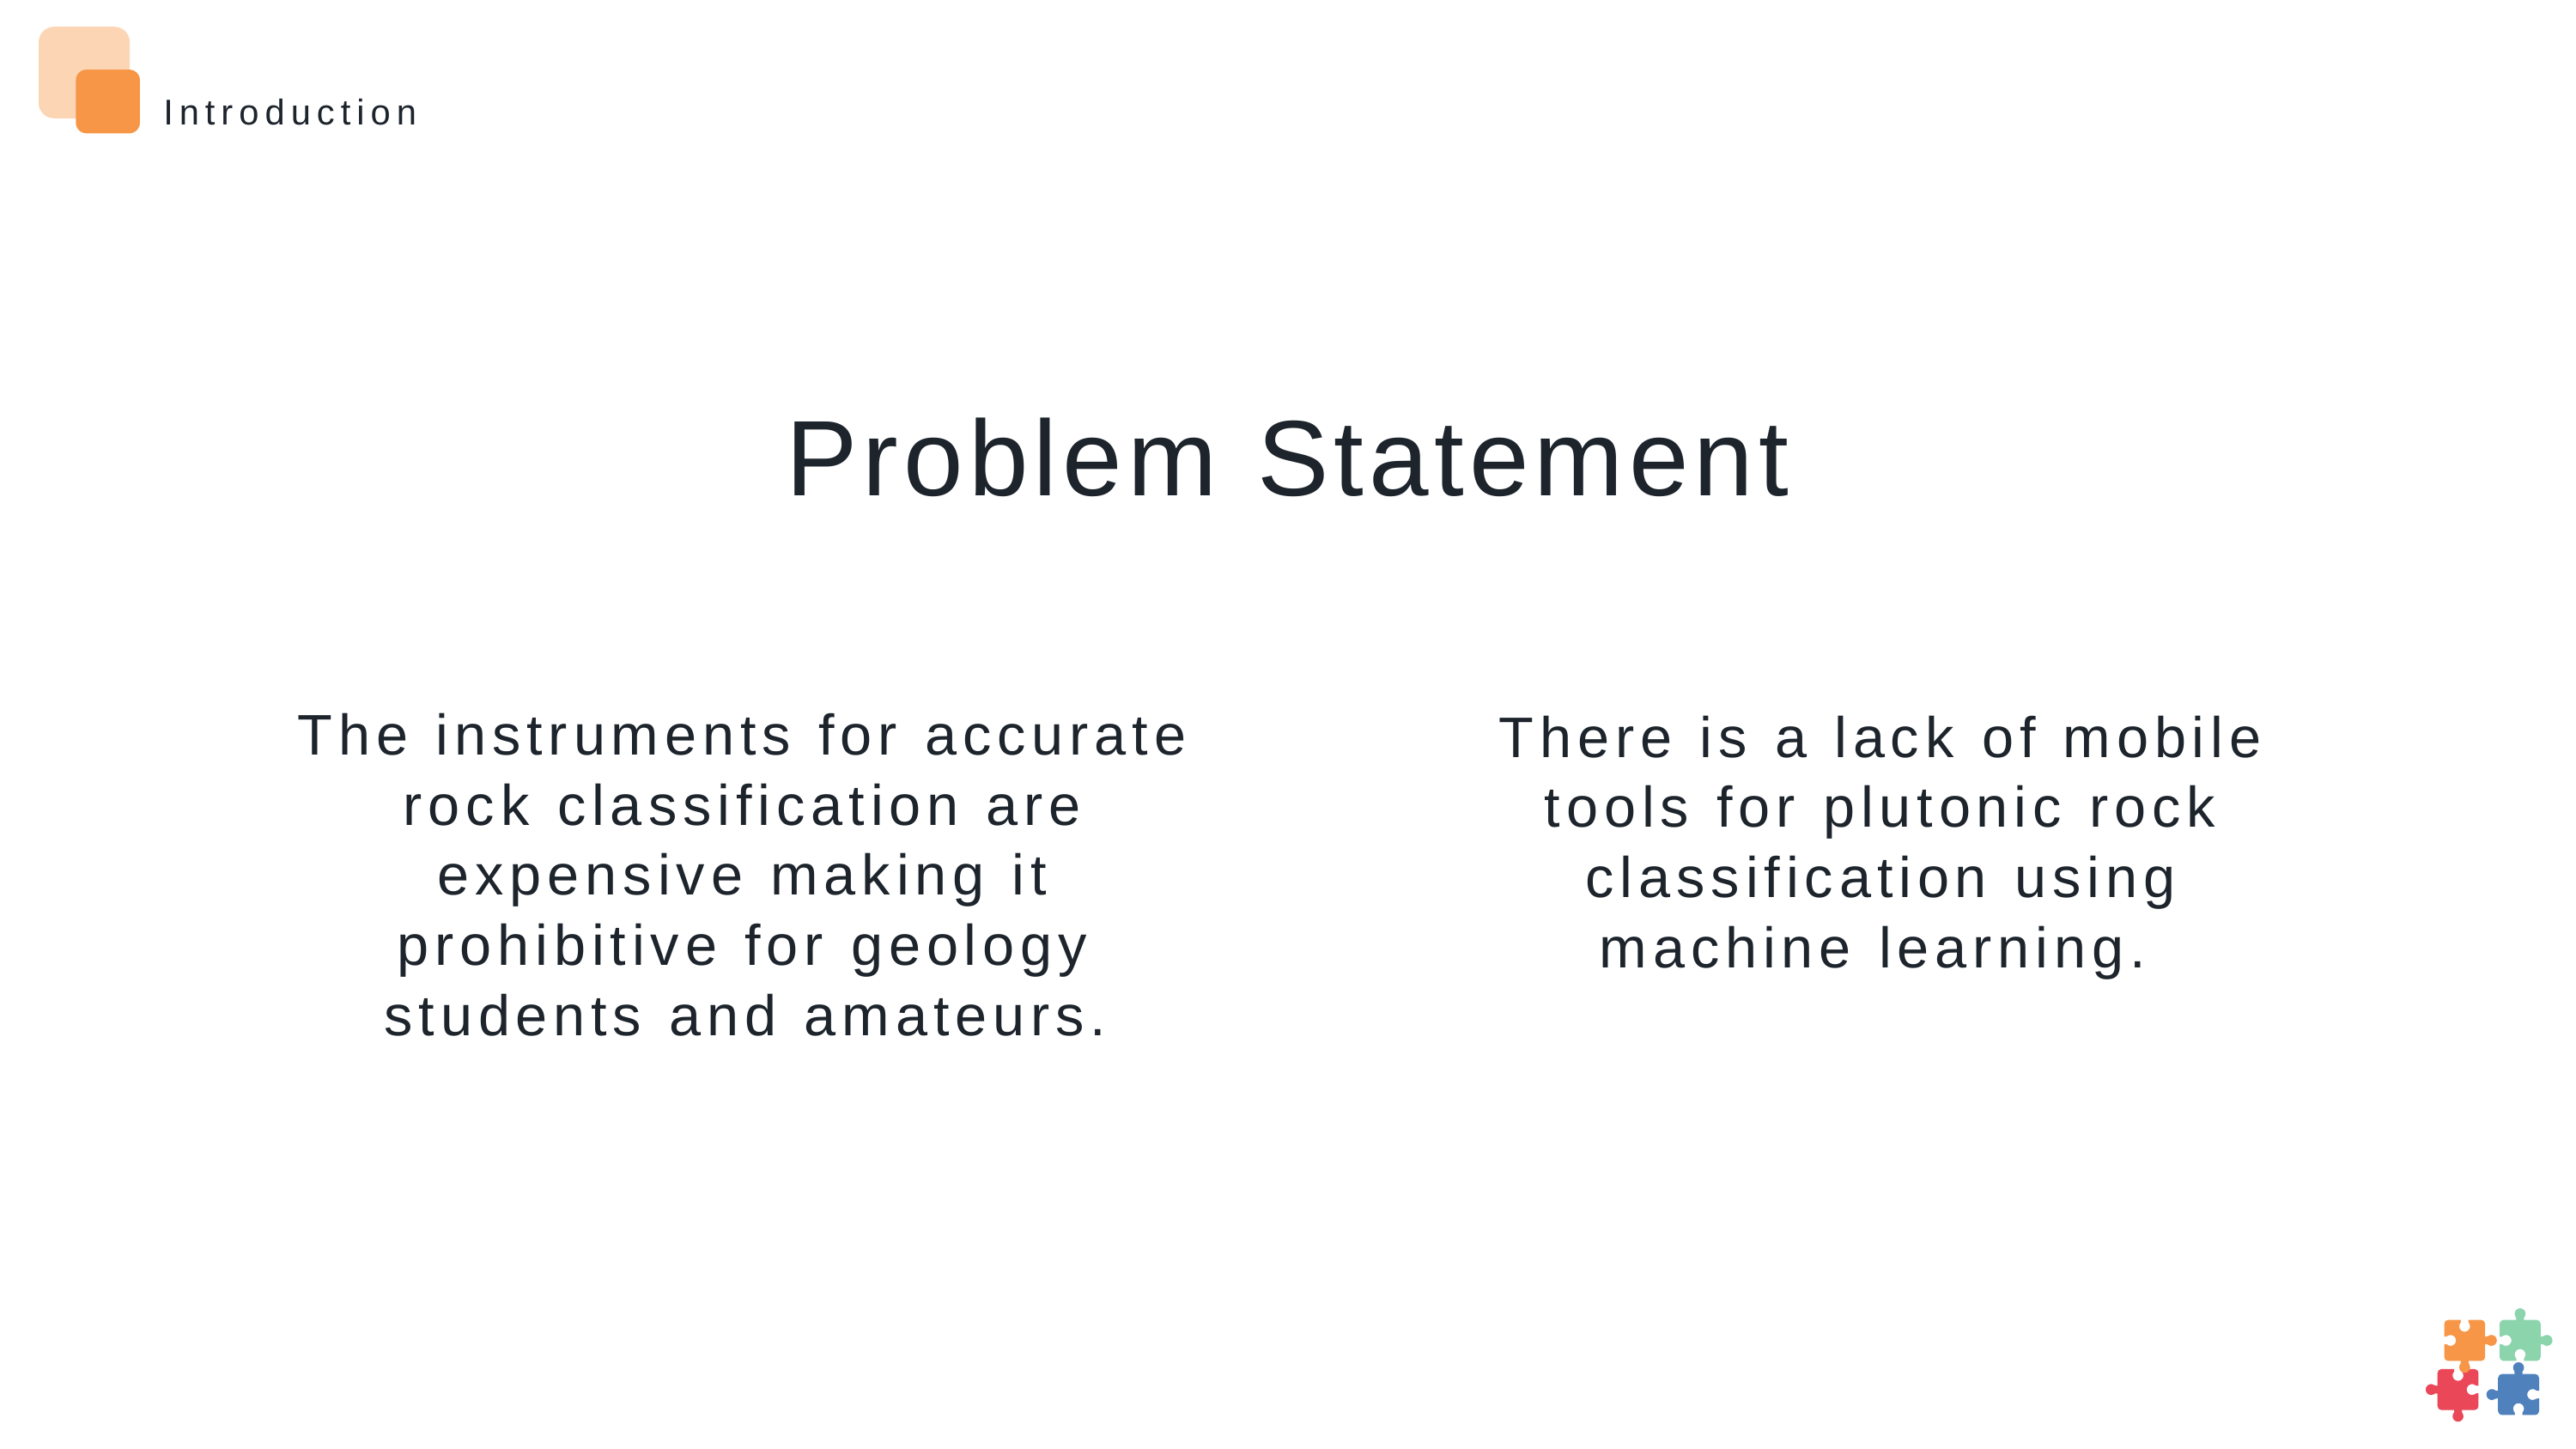

Introduction
Problem Statement
The instruments for accurate rock classification are expensive making it prohibitive for geology students and amateurs.
There is a lack of mobile tools for plutonic rock classification using machine learning.